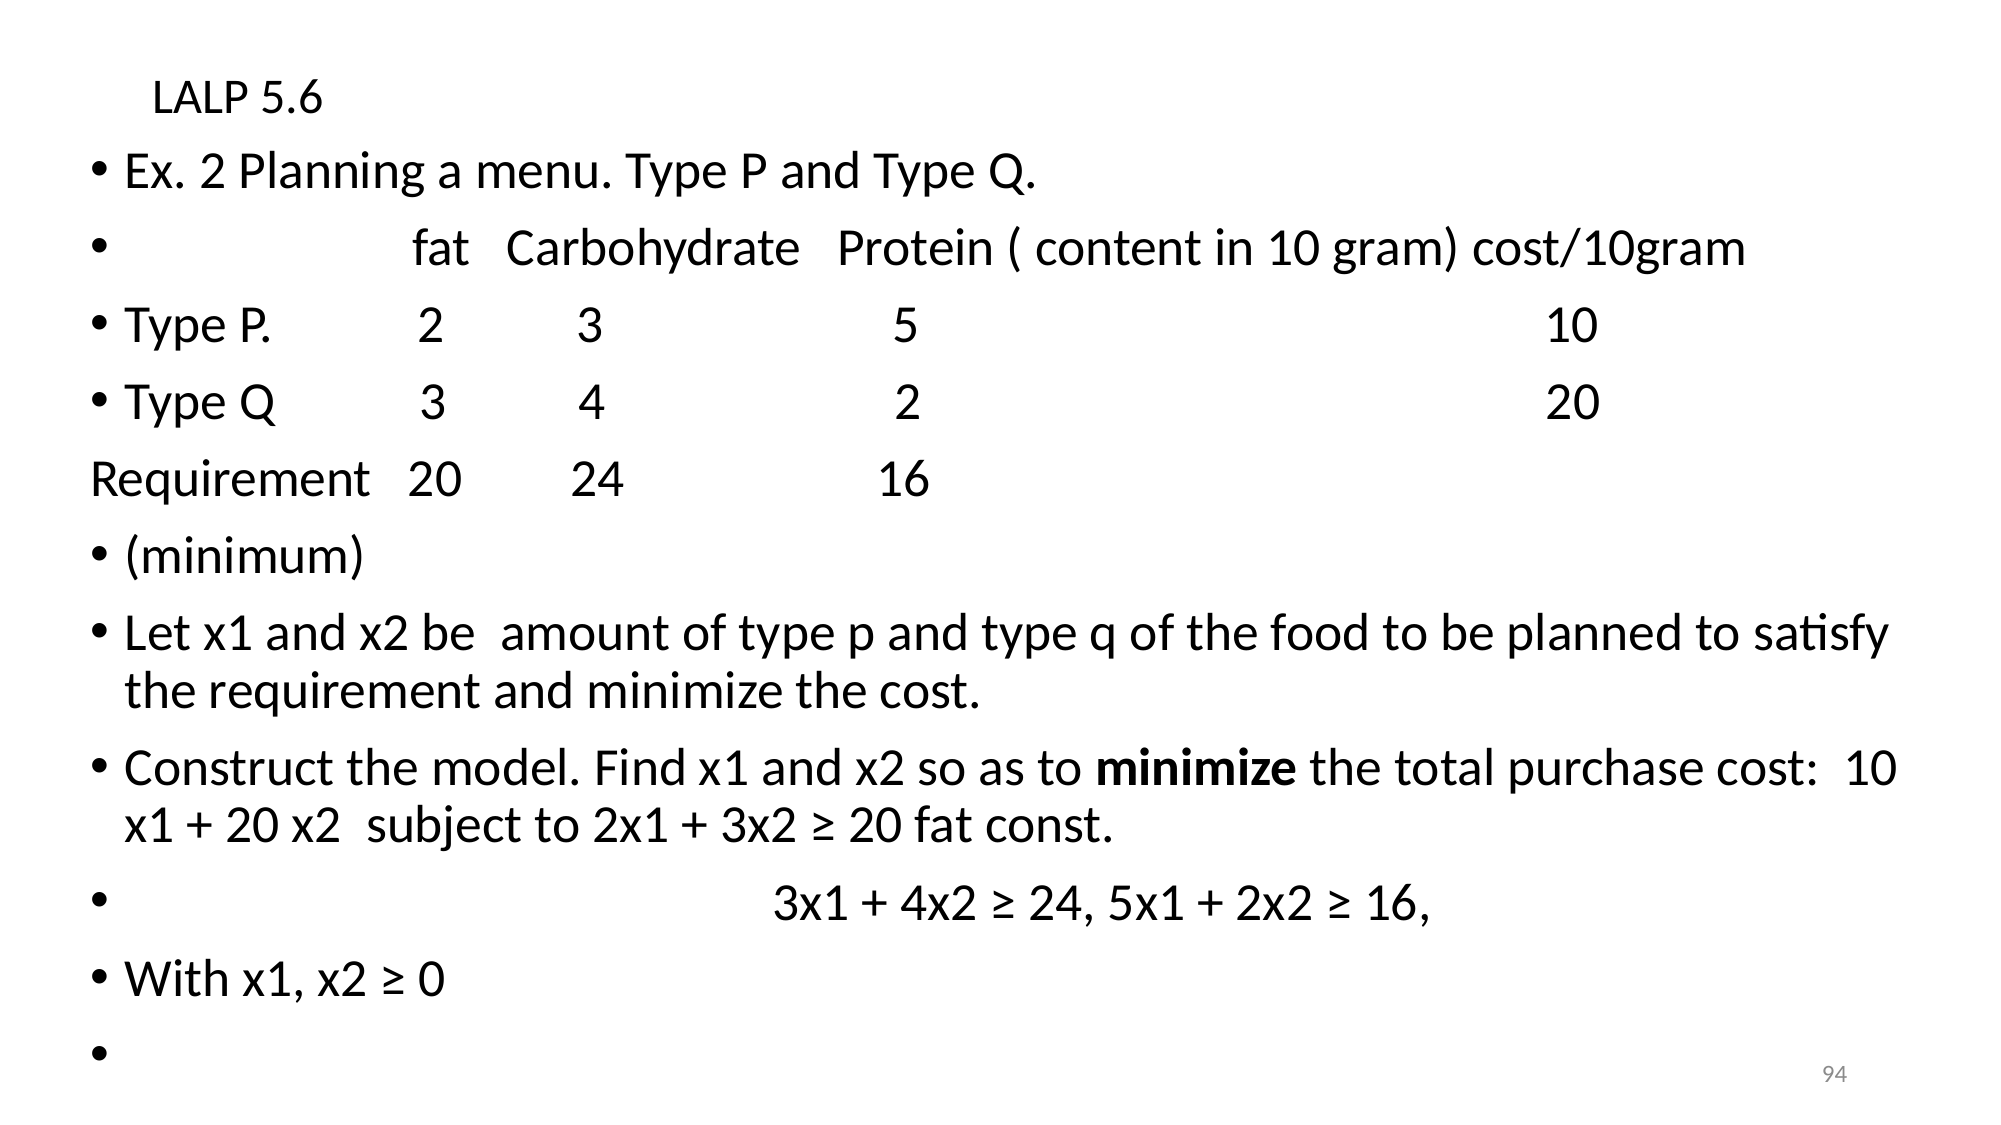

# LALP 5.6
Ex. 2 Planning a menu. Type P and Type Q.
                        fat   Carbohydrate   Protein ( content in 10 gram) cost/10gram
Type P.            2           3                        5                                                    10
Type Q            3           4                        2                                                    20
Requirement   20         24                     16
(minimum)
Let x1 and x2 be  amount of type p and type q of the food to be planned to satisfy the requirement and minimize the cost.
Construct the model. Find x1 and x2 so as to minimize the total purchase cost:  10 x1 + 20 x2  subject to 2x1 + 3x2 ≥ 20 fat const.
                                                      3x1 + 4x2 ≥ 24, 5x1 + 2x2 ≥ 16,
With x1, x2 ≥ 0

94